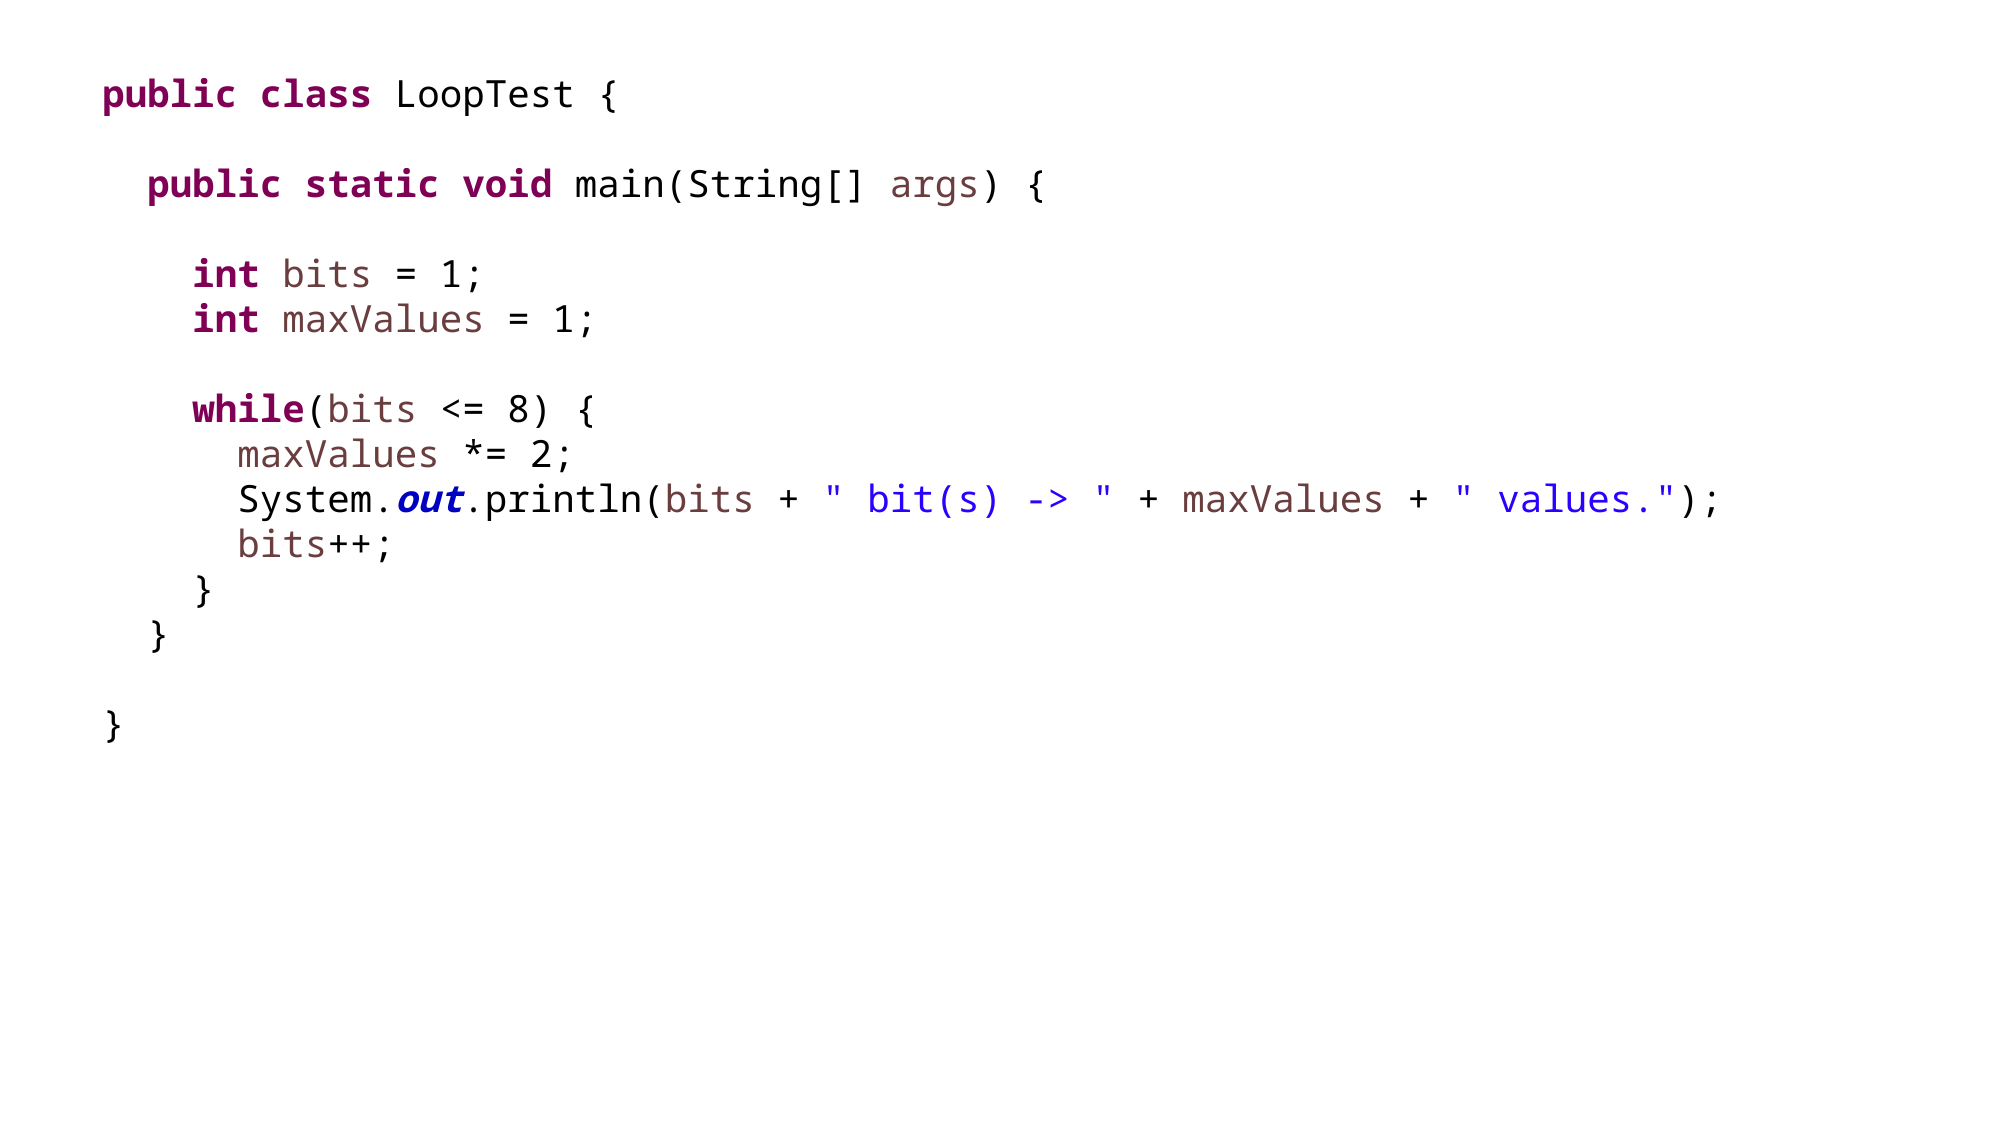

public class LoopTest {

  public static void main(String[] args) {

    int bits = 1;
    int maxValues = 1;

    while(bits <= 8) {
      maxValues *= 2;
      System.out.println(bits + " bit(s) -> " + maxValues + " values.");
      bits++;
    }
  }

}